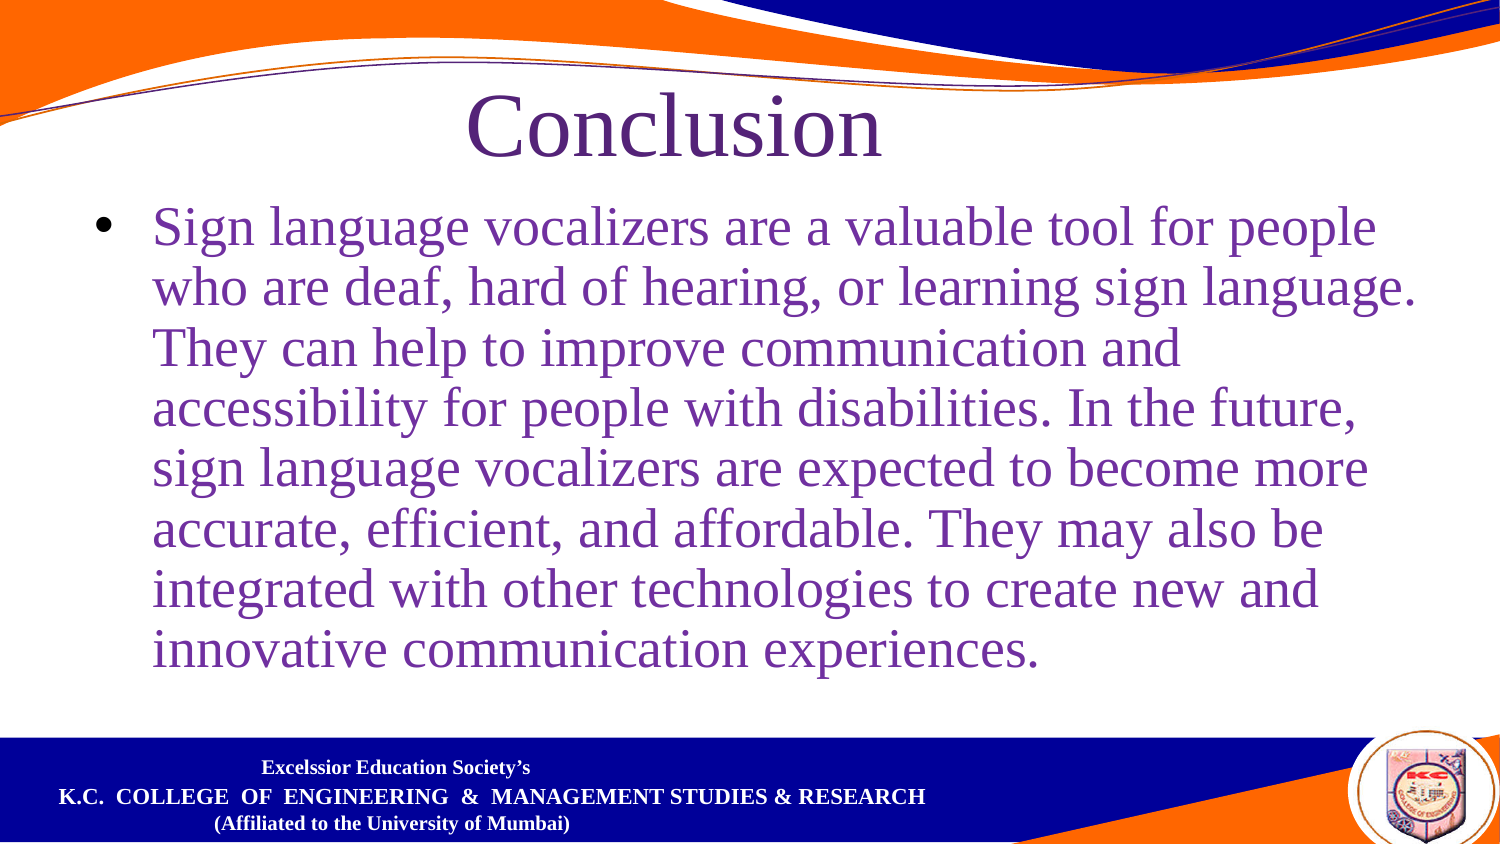

# Conclusion
Sign language vocalizers are a valuable tool for people who are deaf, hard of hearing, or learning sign language. They can help to improve communication and accessibility for people with disabilities. In the future, sign language vocalizers are expected to become more accurate, efficient, and affordable. They may also be integrated with other technologies to create new and innovative communication experiences.